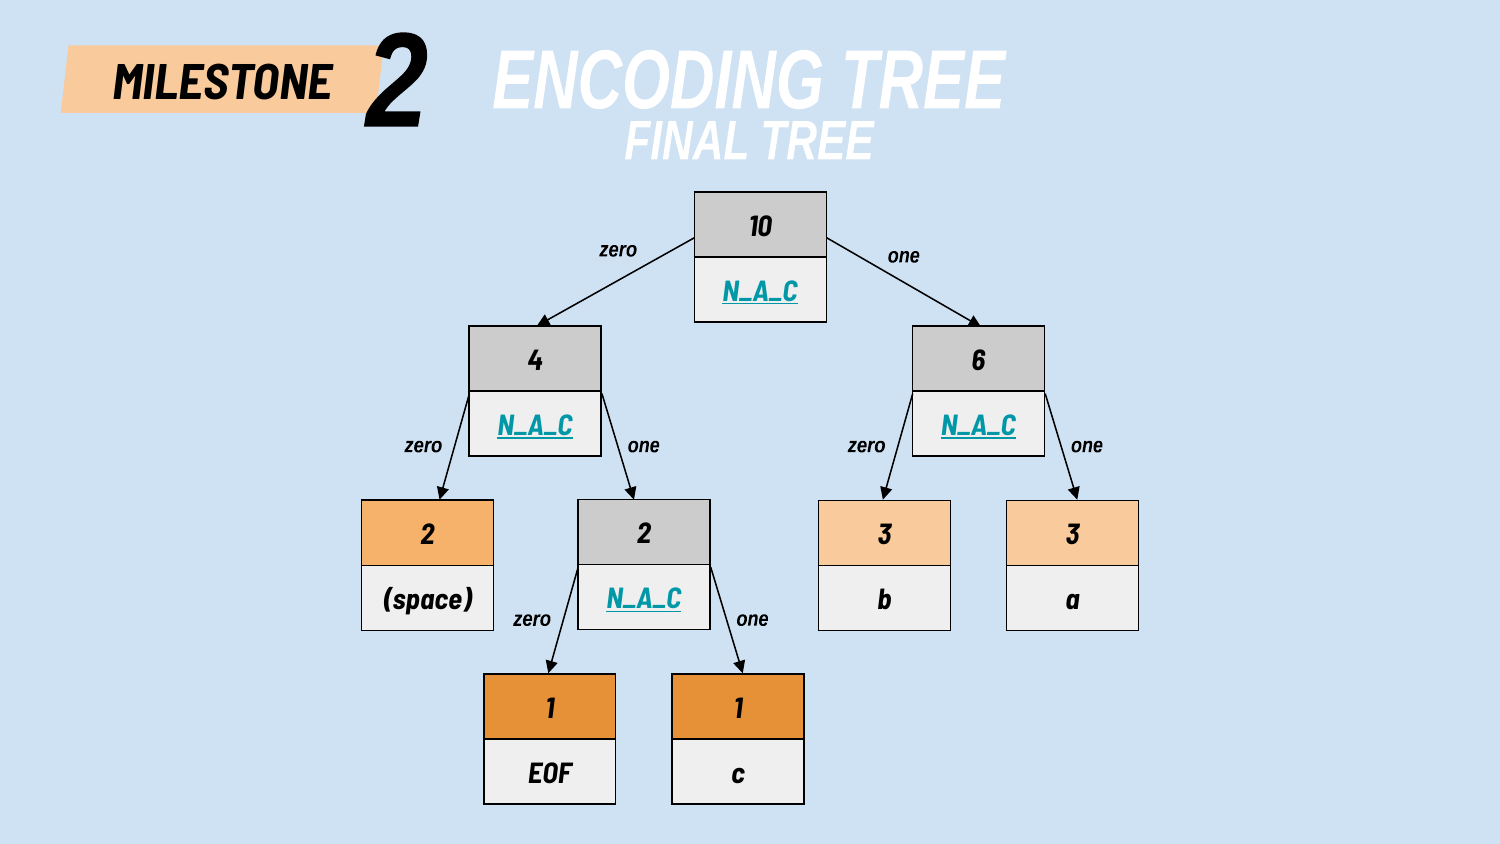

2
MILESTONE
ENCODING TREE
FINAL TREE
| 10 |
| --- |
| N\_A\_C |
zero
one
| 4 |
| --- |
| N\_A\_C |
| 6 |
| --- |
| N\_A\_C |
zero
one
zero
one
| 2 |
| --- |
| N\_A\_C |
| 2 |
| --- |
| (space) |
| 3 |
| --- |
| b |
| 3 |
| --- |
| a |
zero
one
| 1 |
| --- |
| EOF |
| 1 |
| --- |
| c |